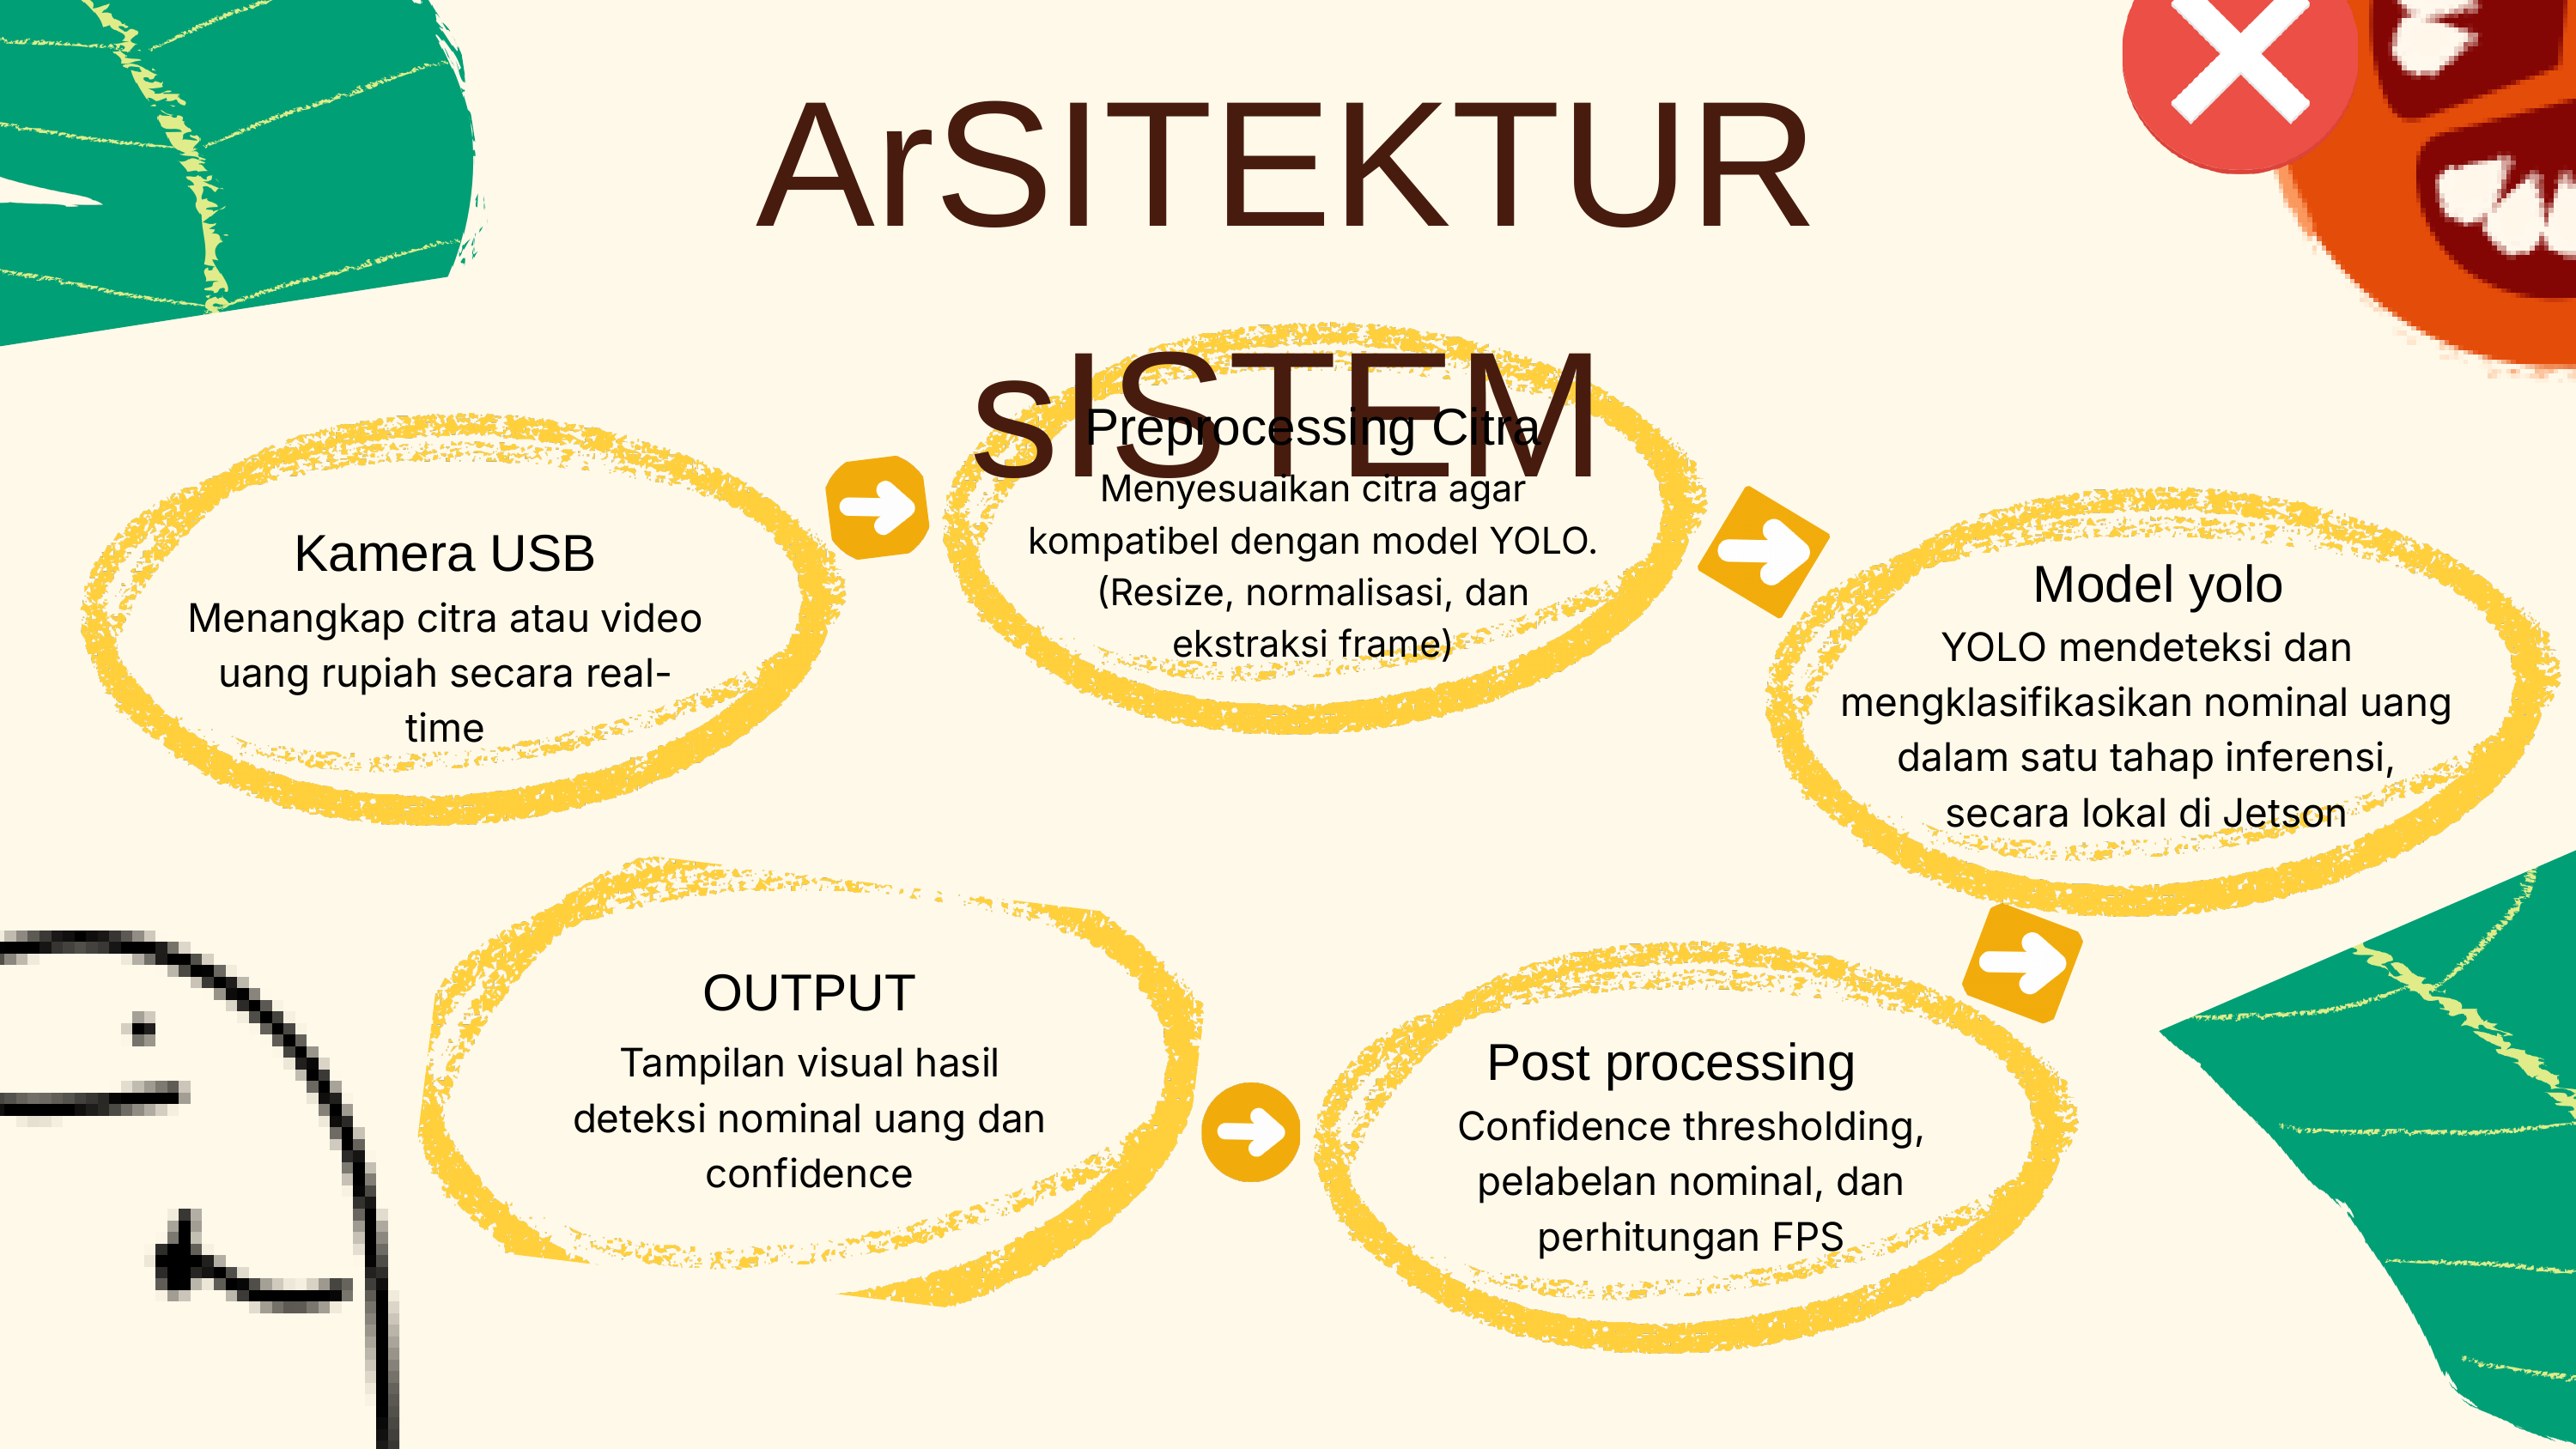

ArSITEKTUR sISTEM

Preprocessing Citra

Menyesuaikan citra agar kompatibel dengan model YOLO. (Resize, normalisasi, dan ekstraksi frame)

Kamera USB
Model yolo
Menangkap citra atau video uang rupiah secara real-time
YOLO mendeteksi dan mengklasifikasikan nominal uang dalam satu tahap inferensi, secara lokal di Jetson

OUTPUT
Post processing
Tampilan visual hasil deteksi nominal uang dan confidence

Confidence thresholding, pelabelan nominal, dan perhitungan FPS